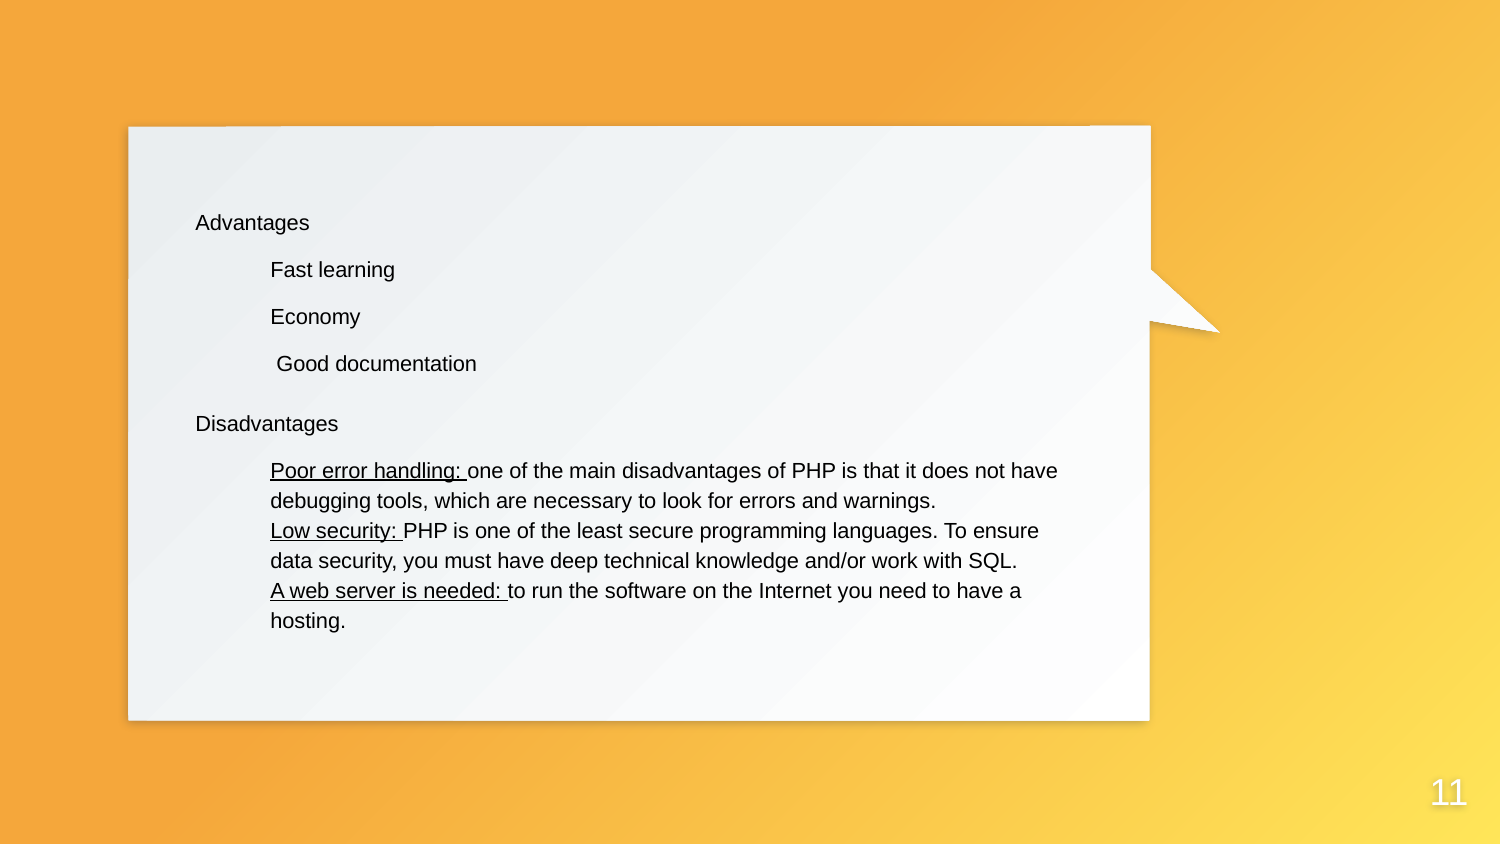

Advantages
Fast learning
Economy
 Good documentation

Disadvantages
Poor error handling: one of the main disadvantages of PHP is that it does not have debugging tools, which are necessary to look for errors and warnings.
Low security: PHP is one of the least secure programming languages. To ensure data security, you must have deep technical knowledge and/or work with SQL. 
A web server is needed: to run the software on the Internet you need to have a hosting.
11